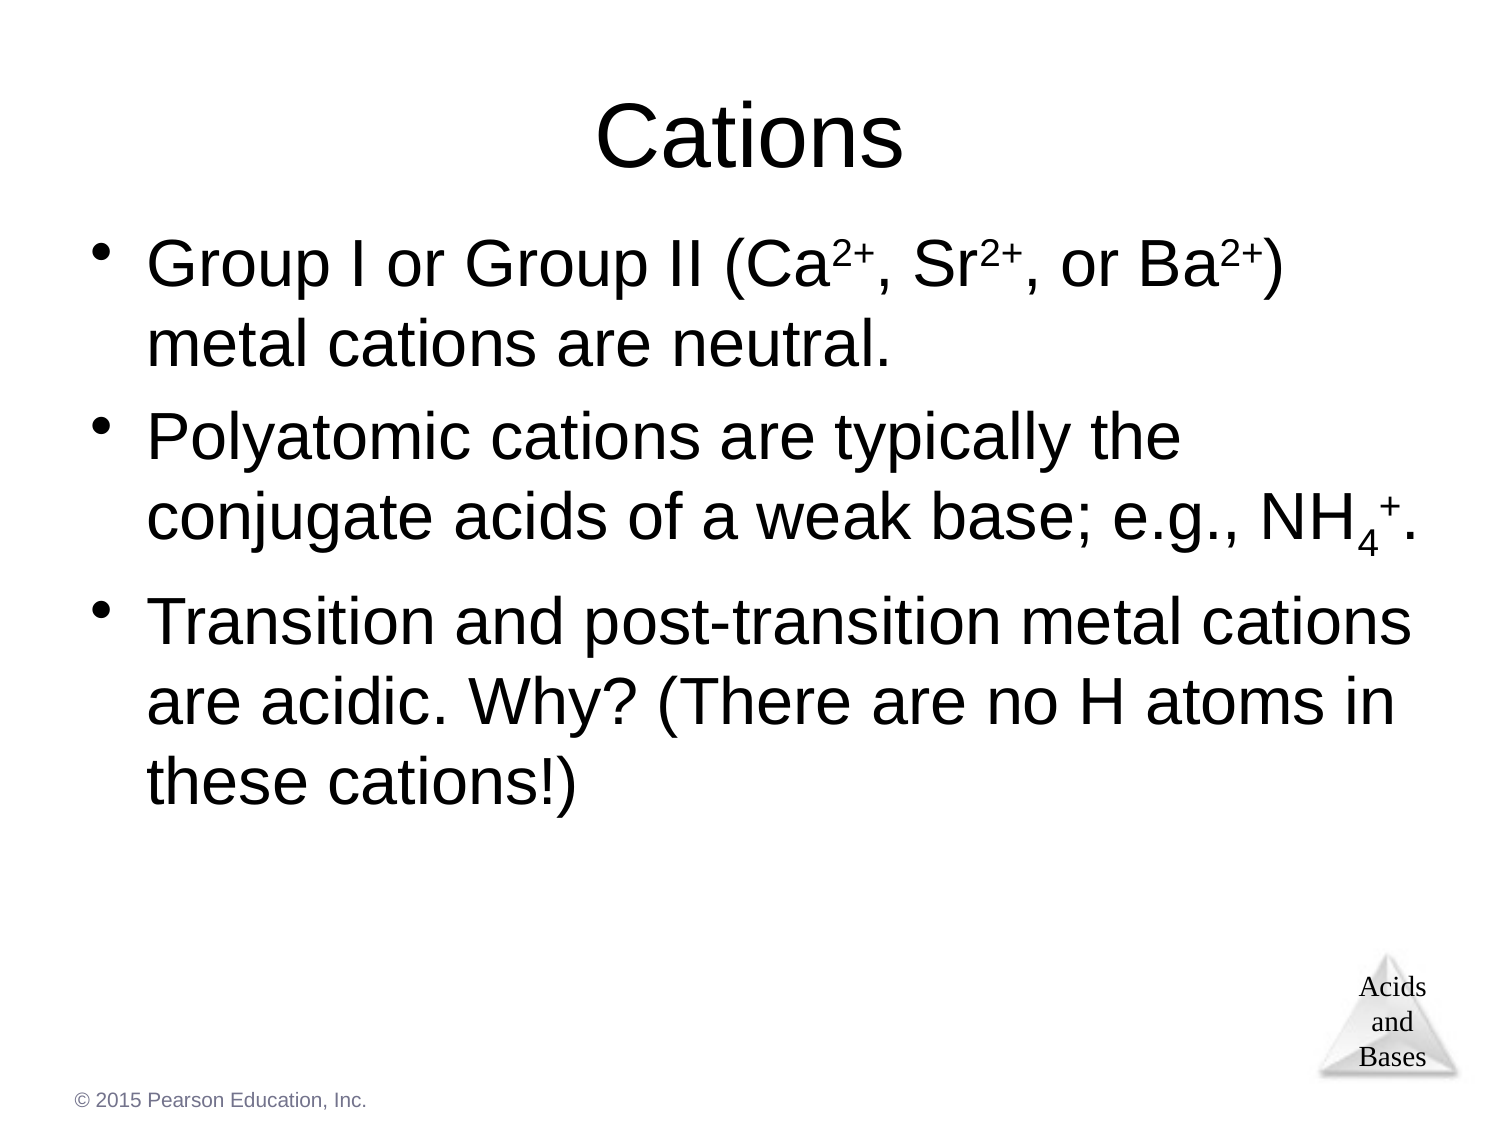

# Cations
Group I or Group II (Ca2+, Sr2+, or Ba2+) metal cations are neutral.
Polyatomic cations are typically the conjugate acids of a weak base; e.g., NH4+.
Transition and post-transition metal cations are acidic. Why? (There are no H atoms in these cations!)